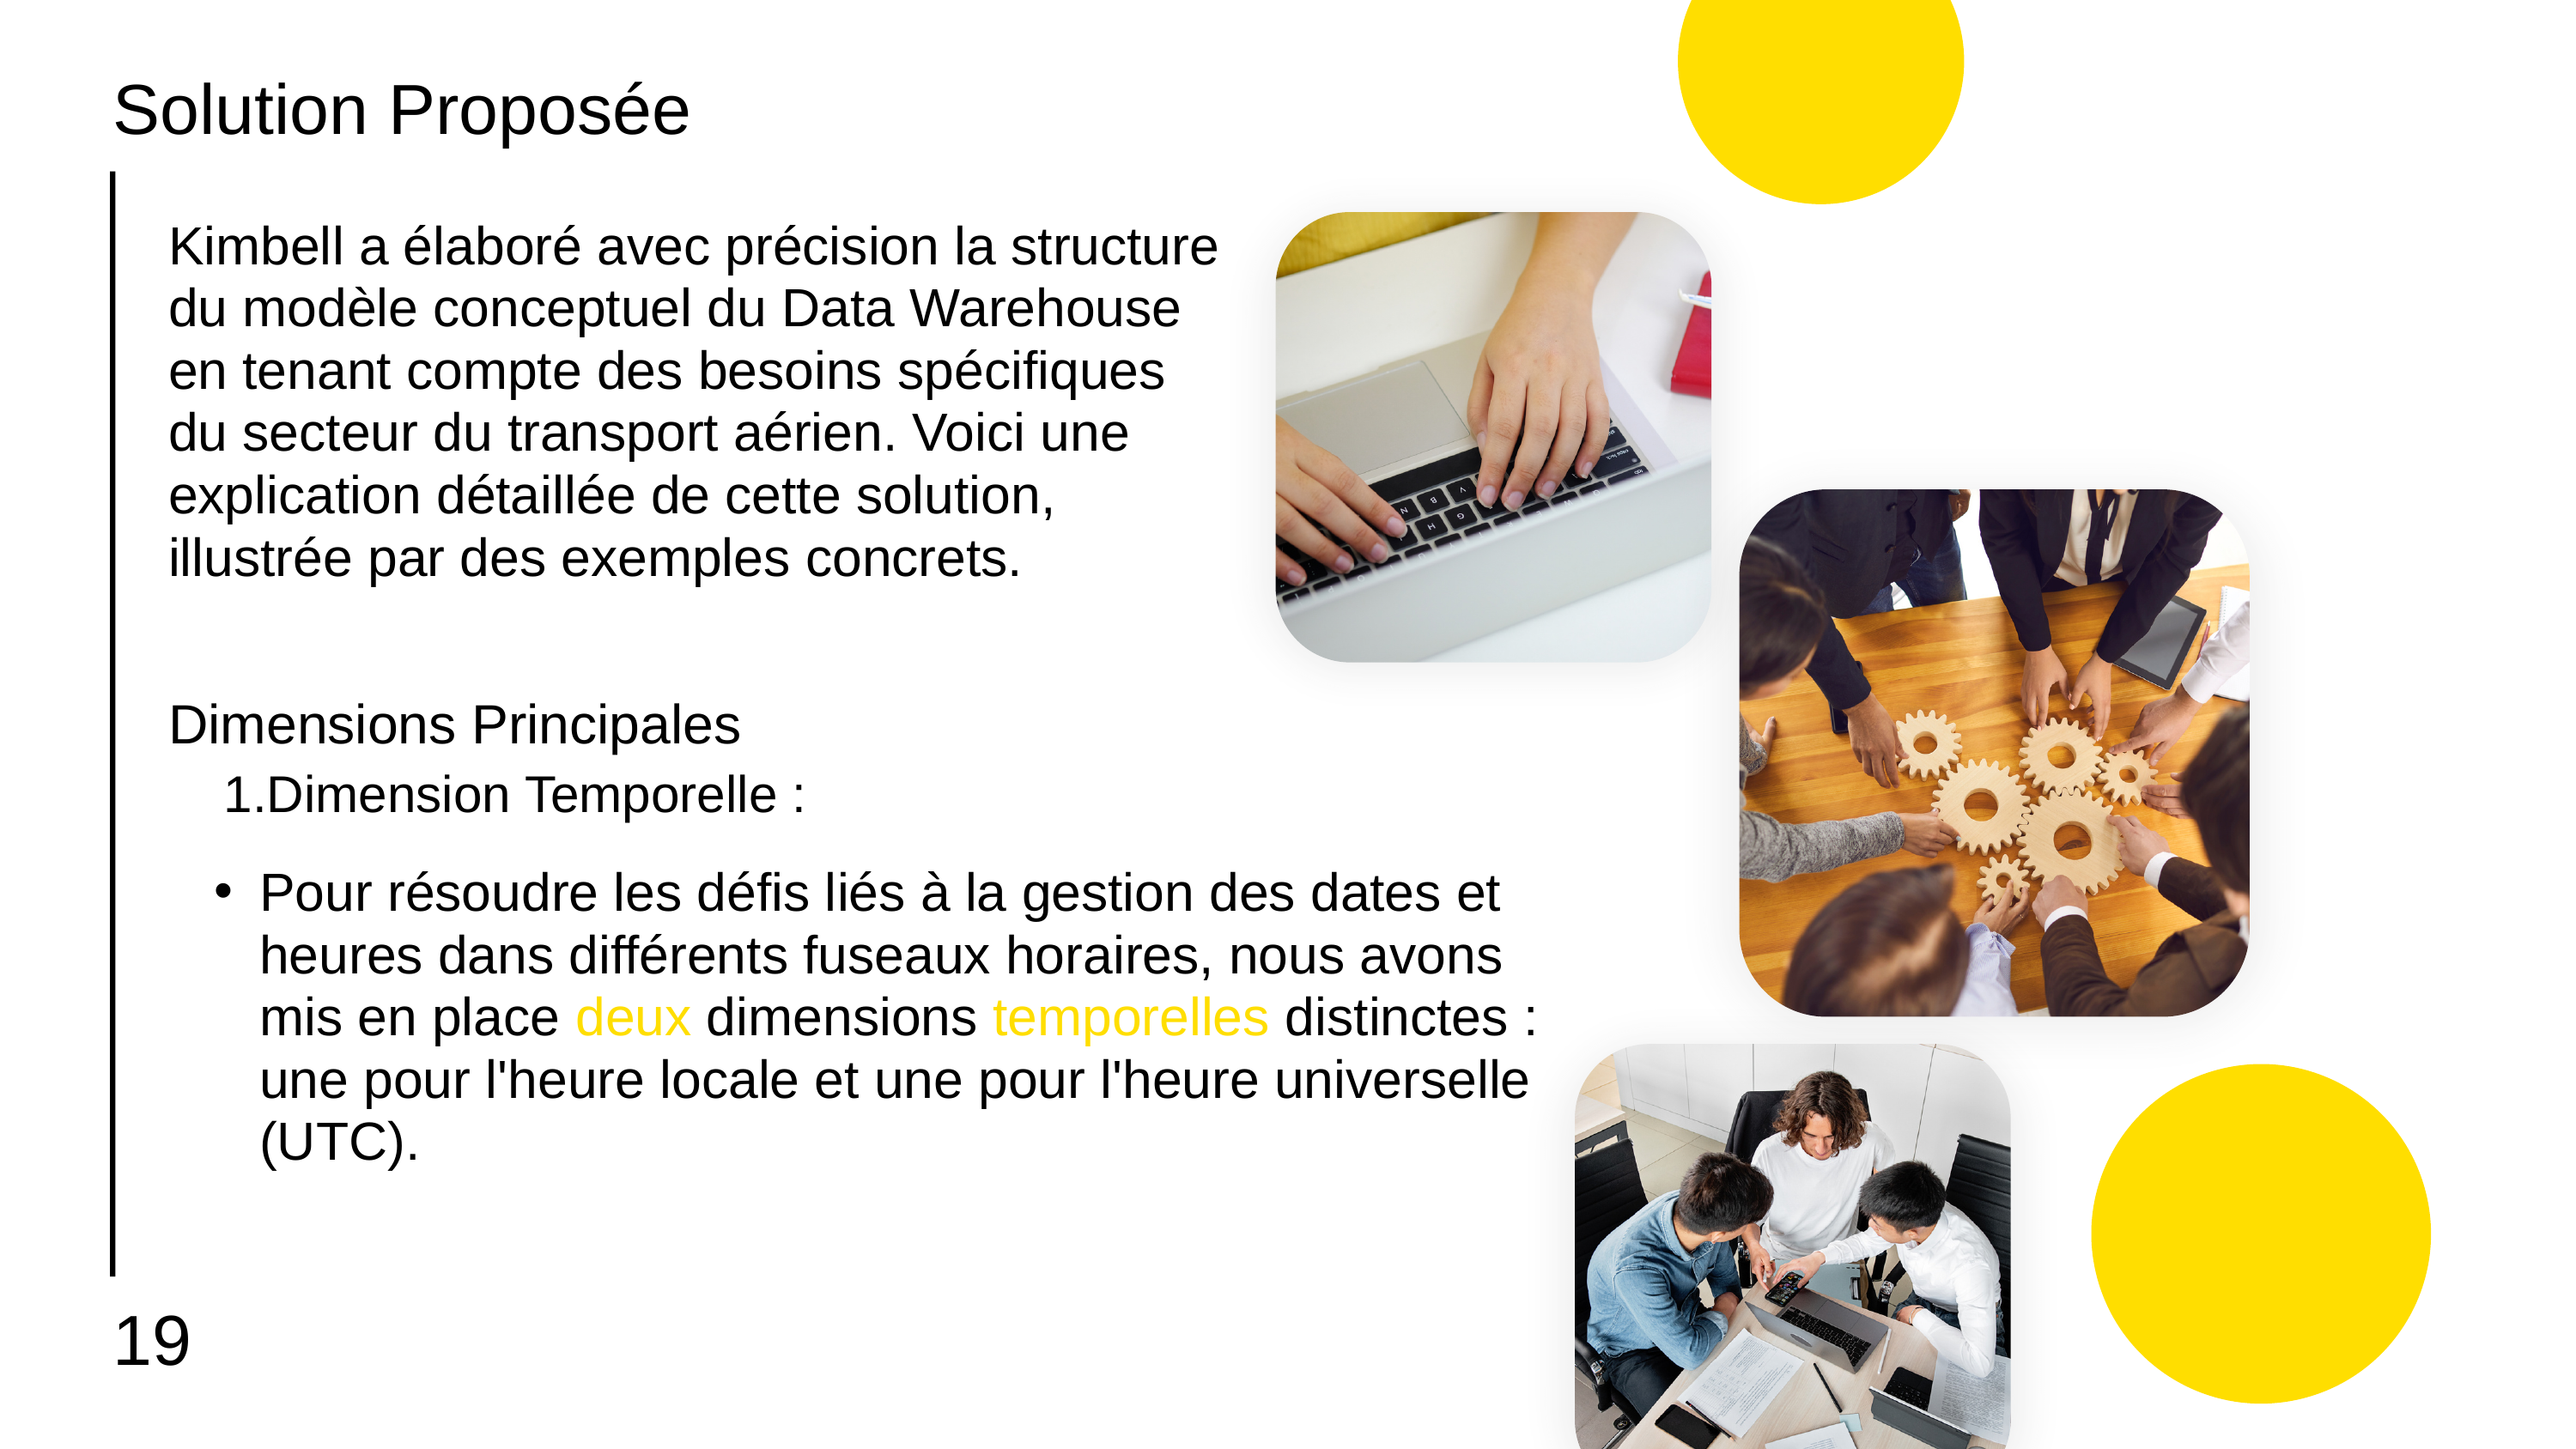

Solution Proposée

Kimbell a élaboré avec précision la structure du modèle conceptuel du Data Warehouse en tenant compte des besoins spécifiques du secteur du transport aérien. Voici une explication détaillée de cette solution, illustrée par des exemples concrets.

Dimensions Principales
1.Dimension Temporelle :
Pour résoudre les défis liés à la gestion des dates et heures dans différents fuseaux horaires, nous avons mis en place deux dimensions temporelles distinctes : une pour l'heure locale et une pour l'heure universelle (UTC).

19